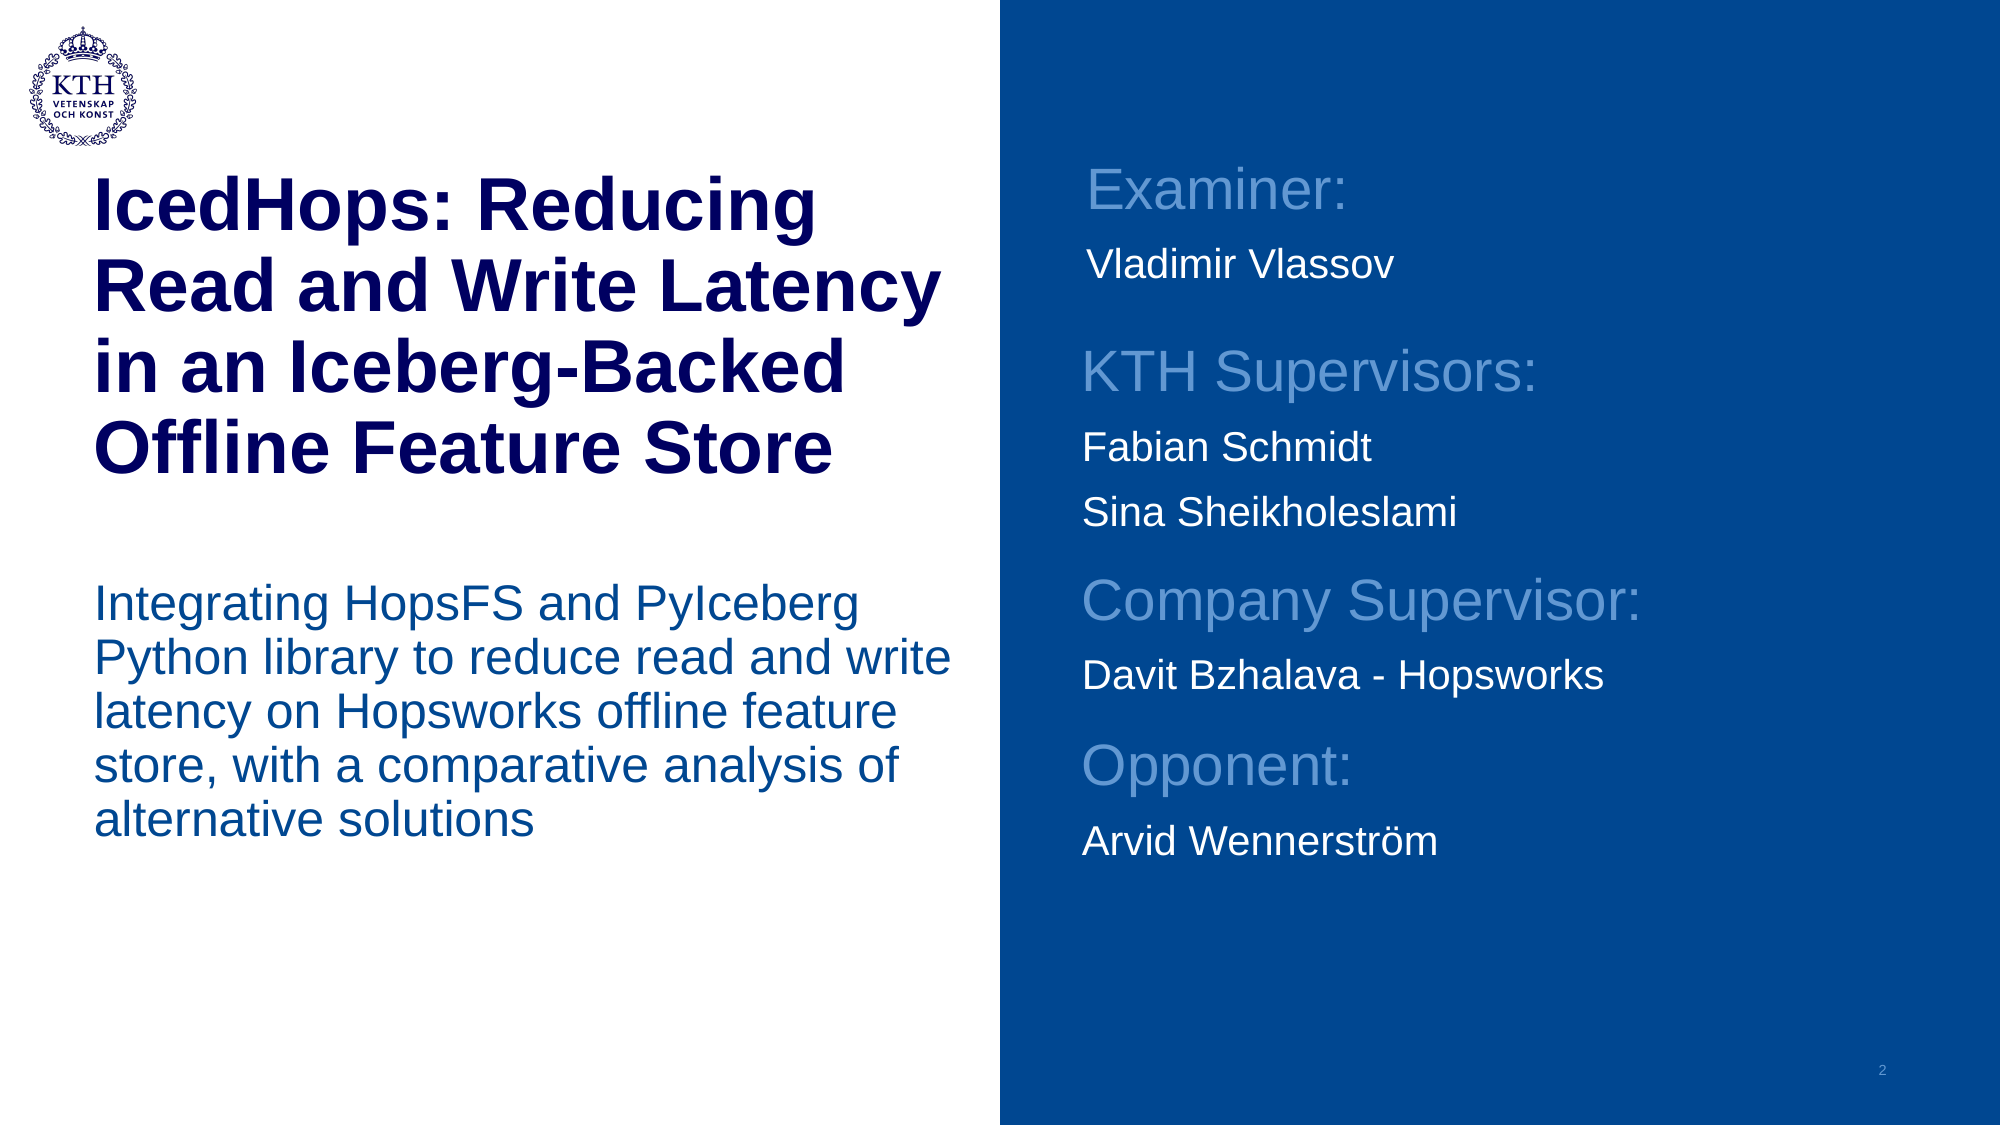

Examiner:
Vladimir Vlassov
IcedHops: Reducing Read and Write Latency in an Iceberg-Backed Offline Feature Store
KTH Supervisors:
Fabian Schmidt
Sina Sheikholeslami
Company Supervisor:
Davit Bzhalava - Hopsworks
Integrating HopsFS and PyIceberg Python library to reduce read and write latency on Hopsworks offline feature store, with a comparative analysis of alternative solutions
Opponent:
Arvid Wennerström

2